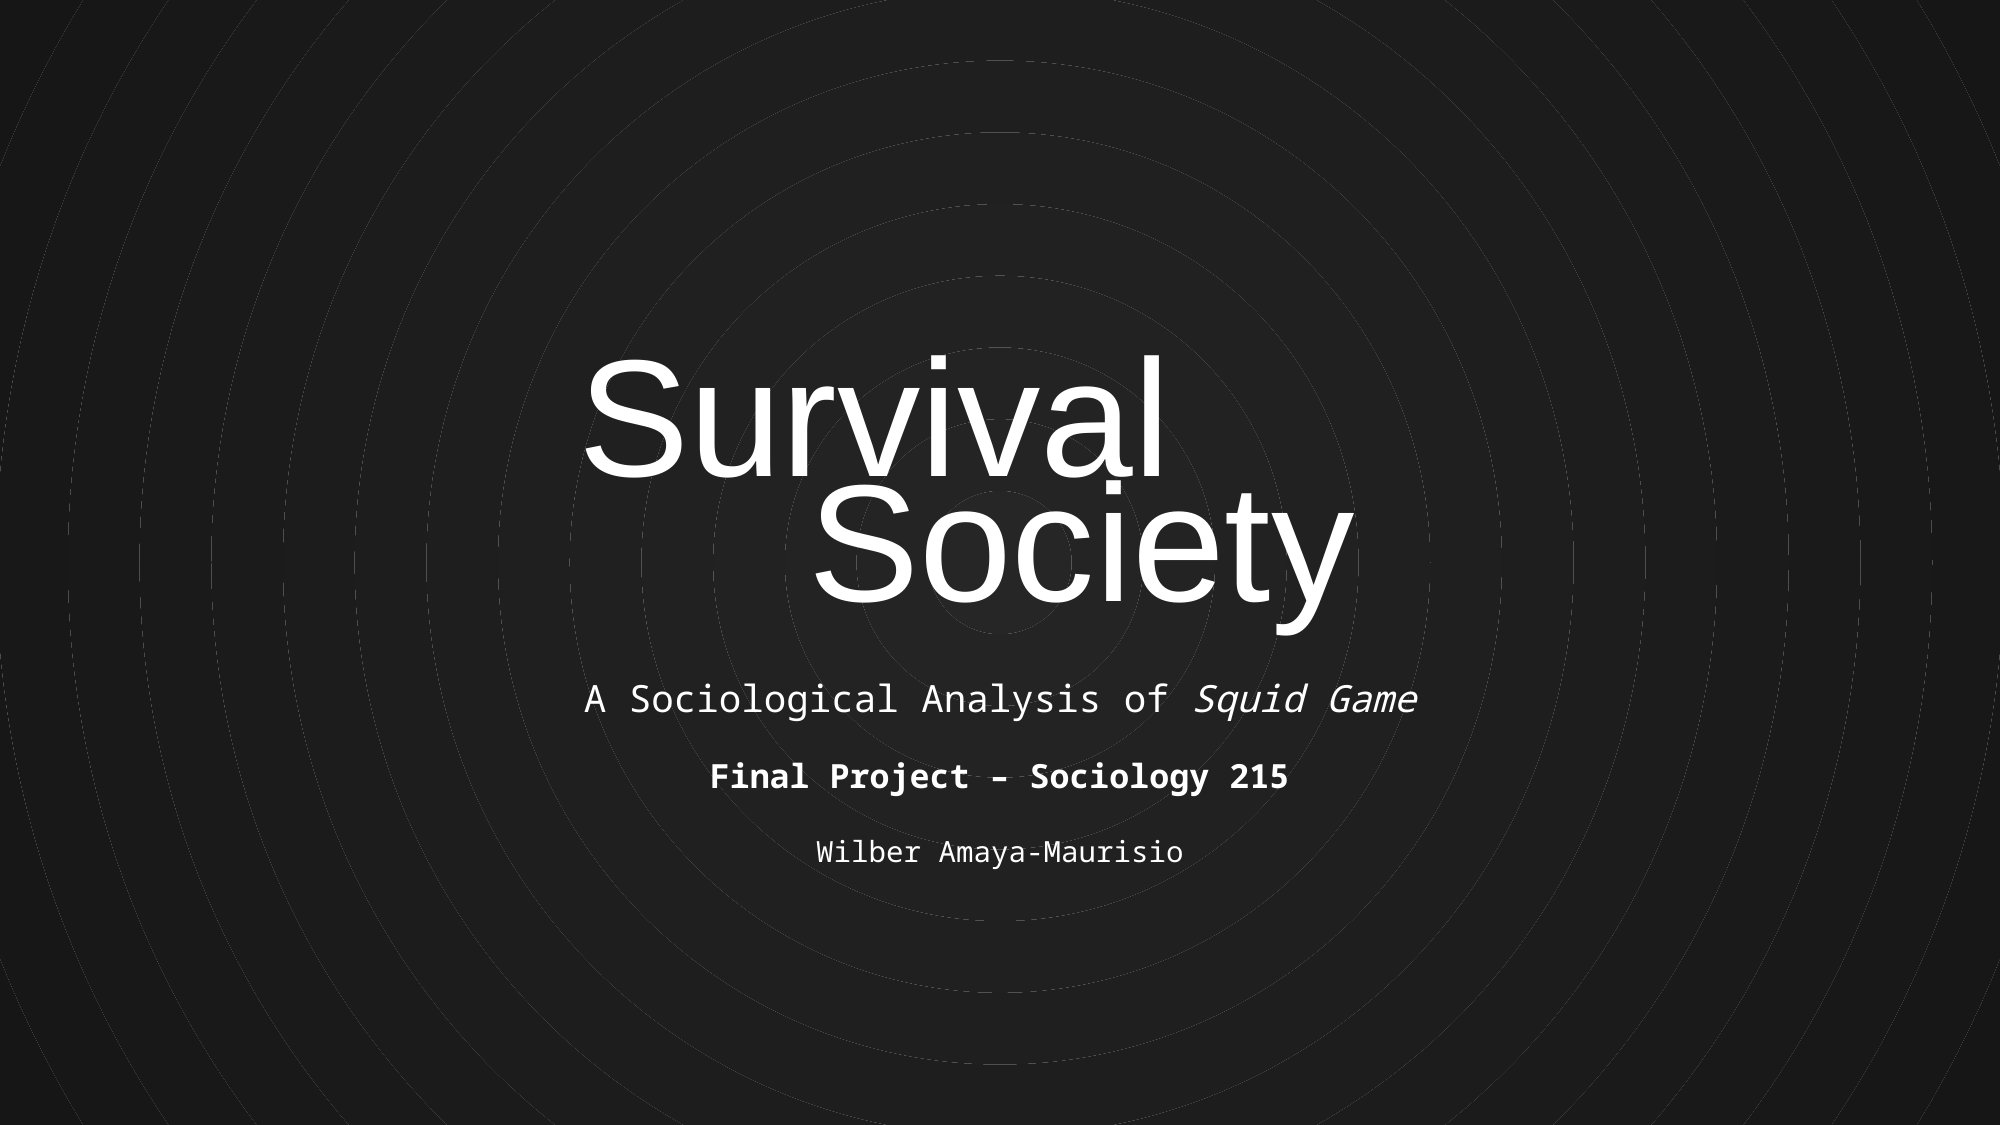

Survival
Society

A Sociological Analysis of Squid Game
Final Project – Sociology 215
Wilber Amaya-Maurisio